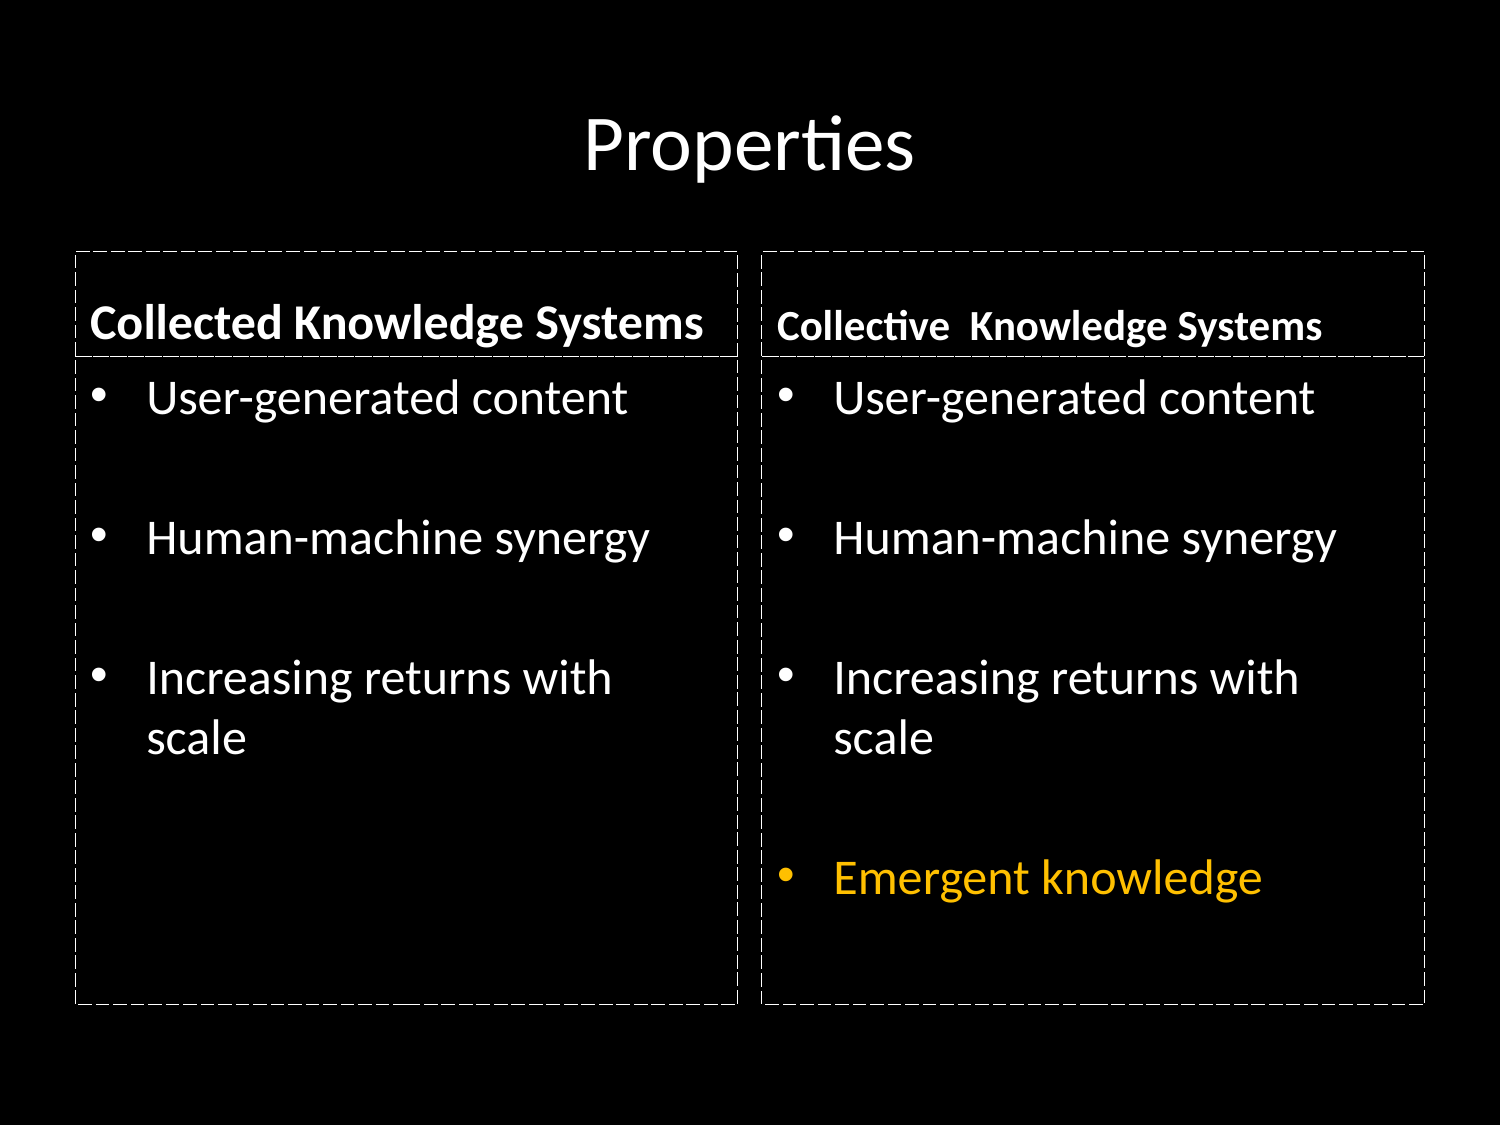

# Properties
Collected Knowledge Systems
Collective  Knowledge Systems
User-generated content

Human-machine synergy

Increasing returns with scale

User-generated content

Human-machine synergy

Increasing returns with scale

Emergent knowledge